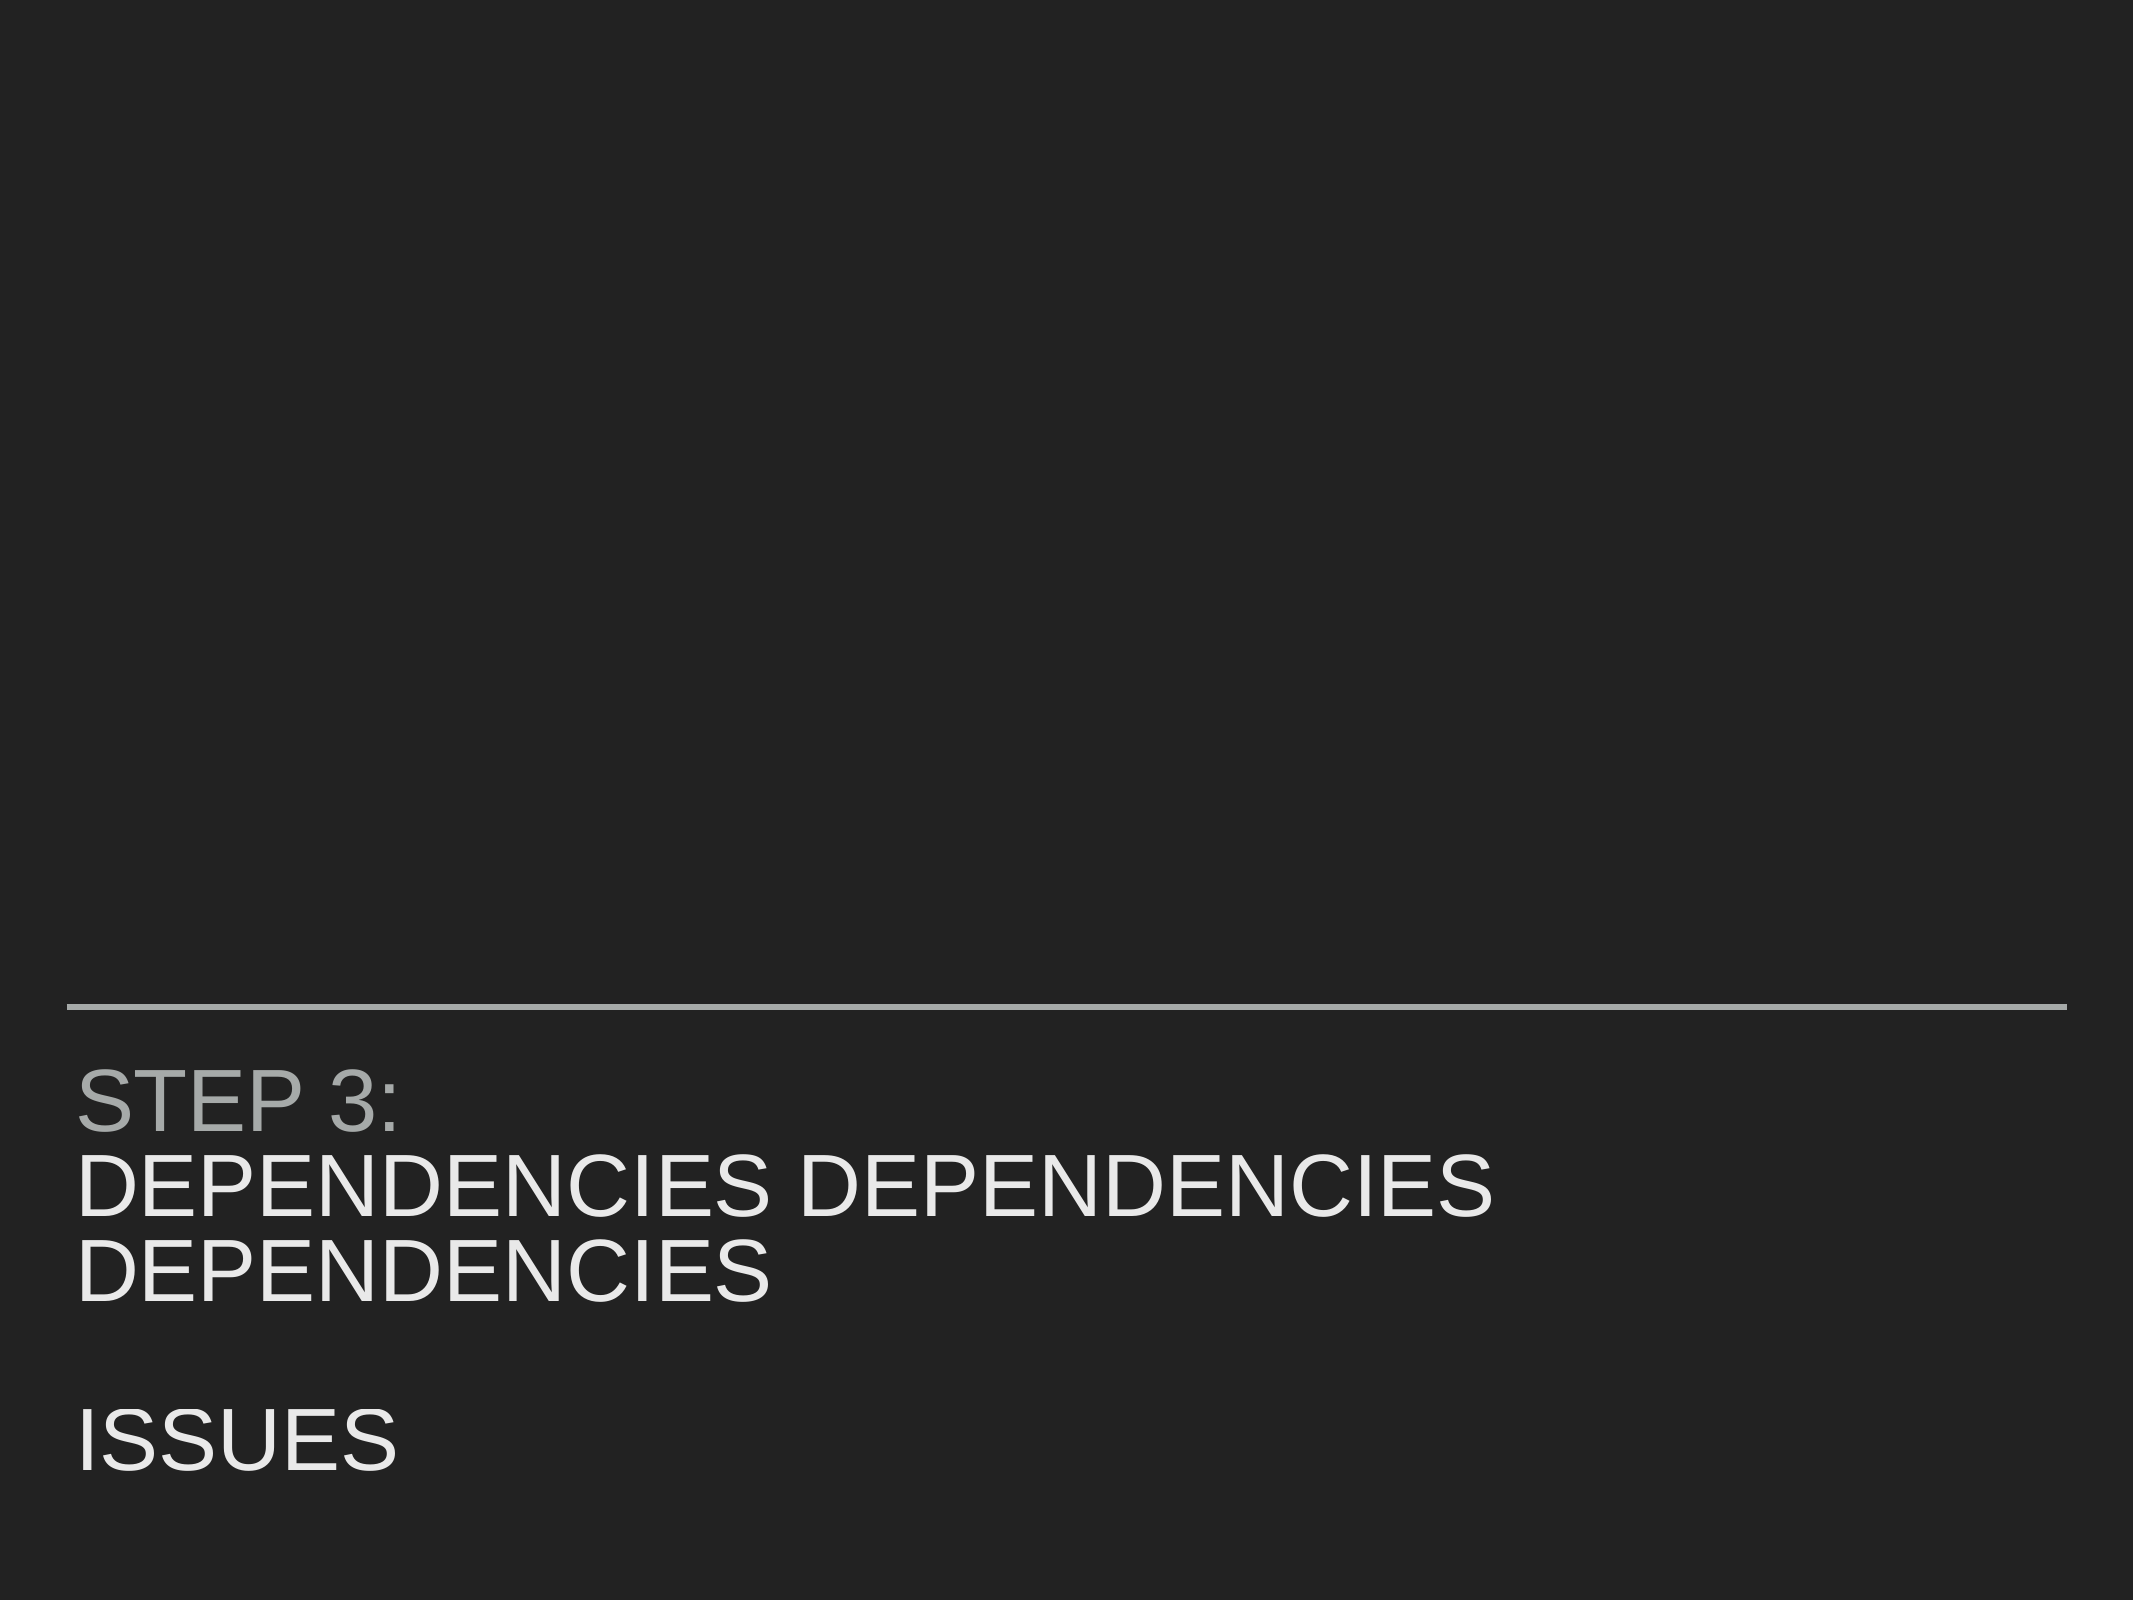

# Step 3: Dependencies dependencies dependencies issues